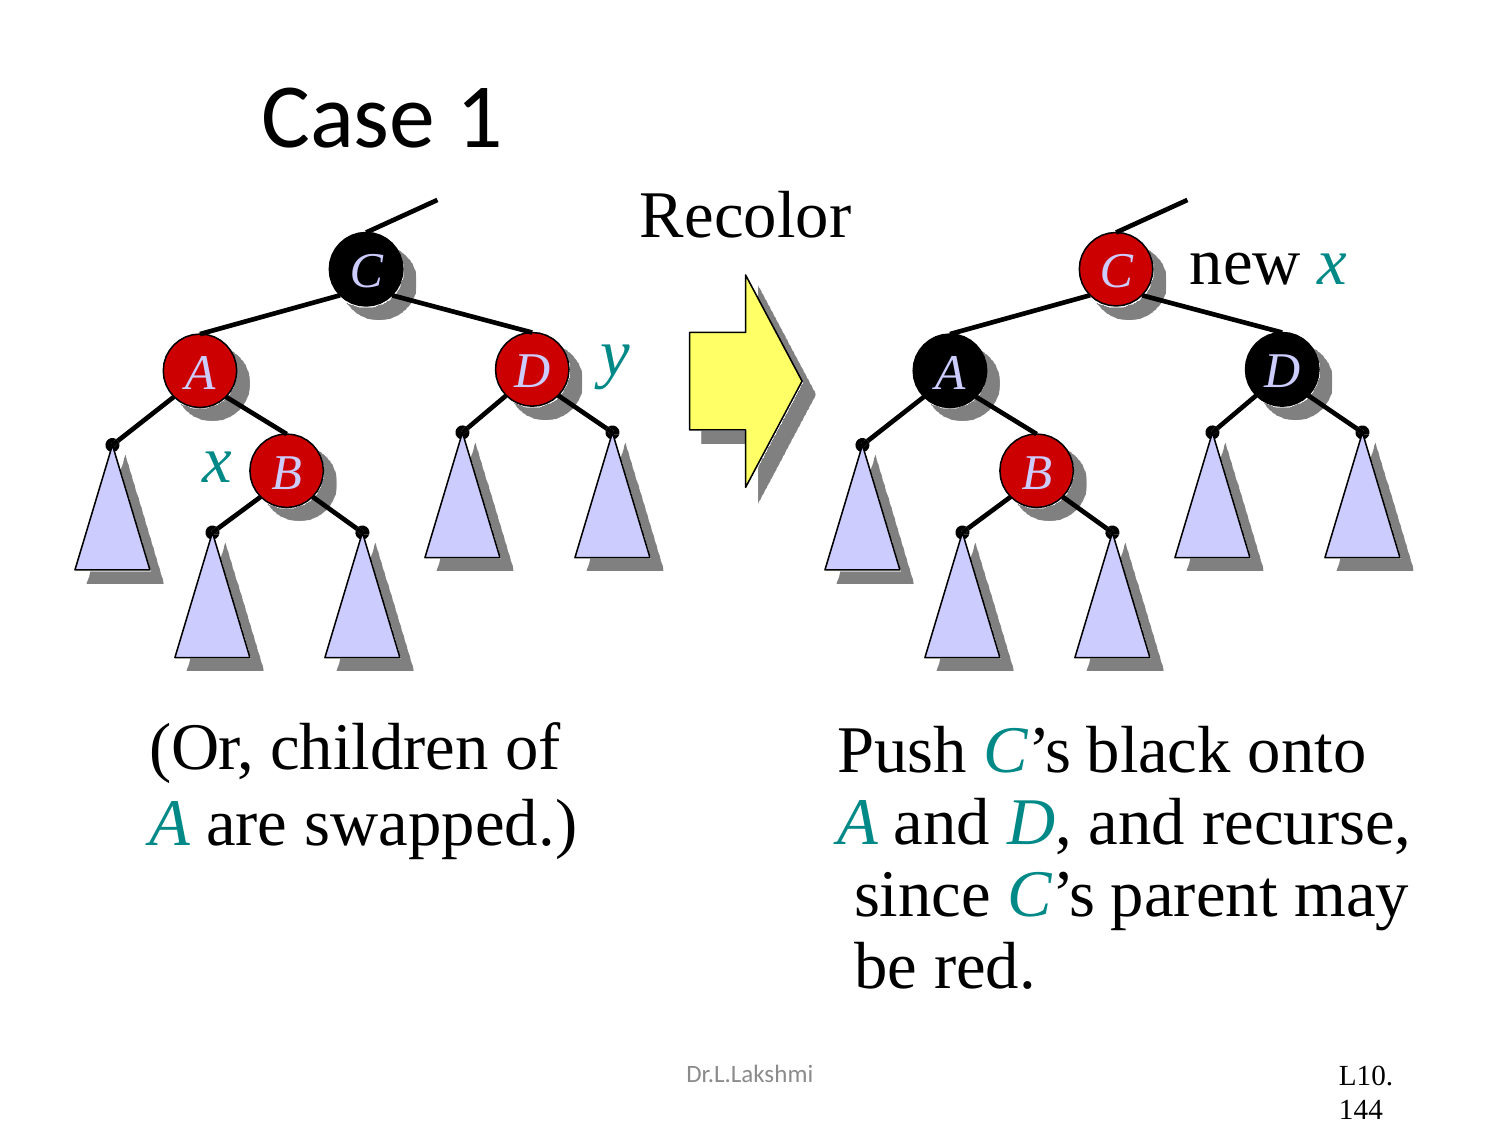

# Case 1
Recolor

new x
D

C
C

y
A
x

D

A

B
B

(Or, children of
A are swapped.)
Push C’s black onto  A and D, and recurse,  since C’s parent may  be red.
Dr.L.Lakshmi
L10.144